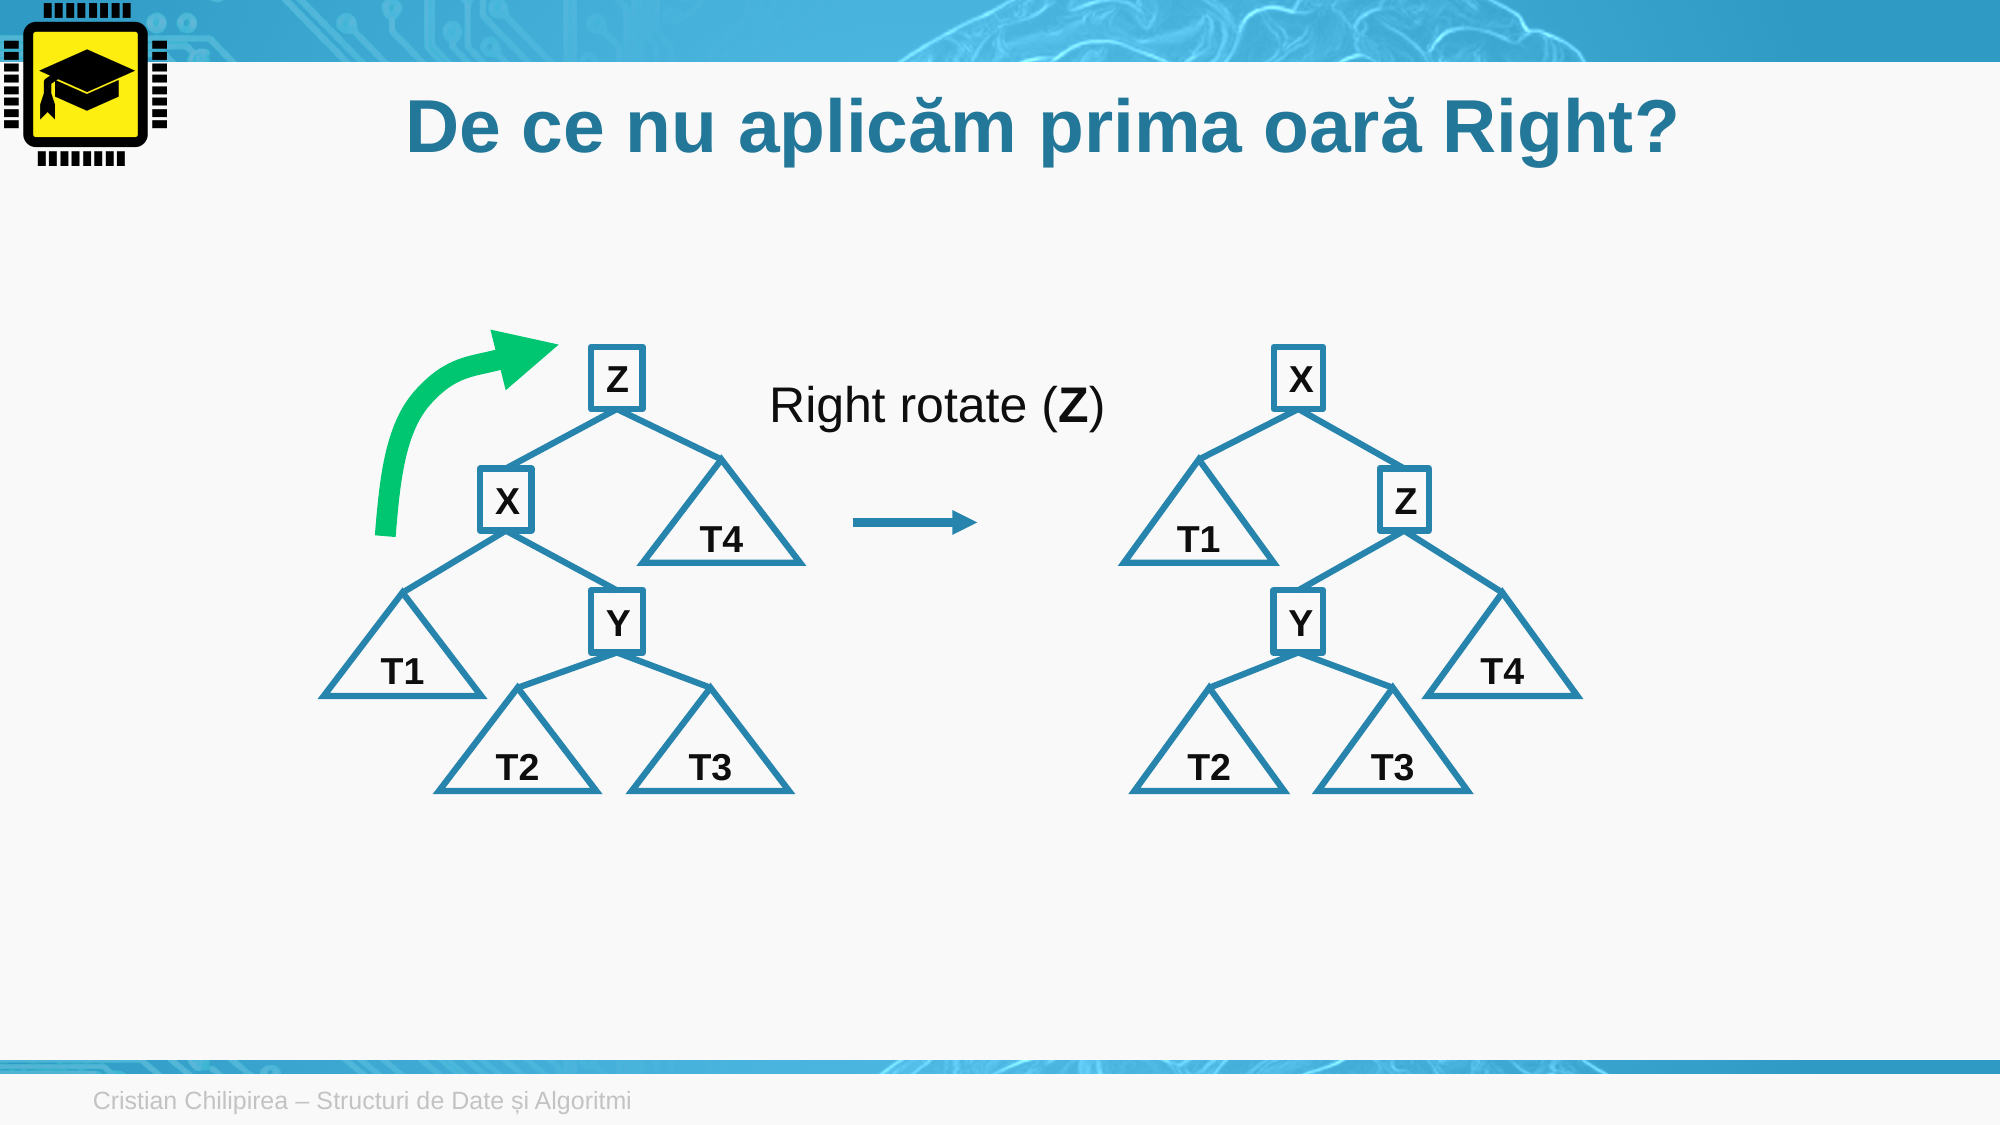

# De ce nu aplicăm prima oară Right?

Z
X
T1
Z
Y
T4
T3
T2
Right rotate (Z)
T4
X
Y
T1
T2
T3
Cristian Chilipirea – Structuri de Date și Algoritmi